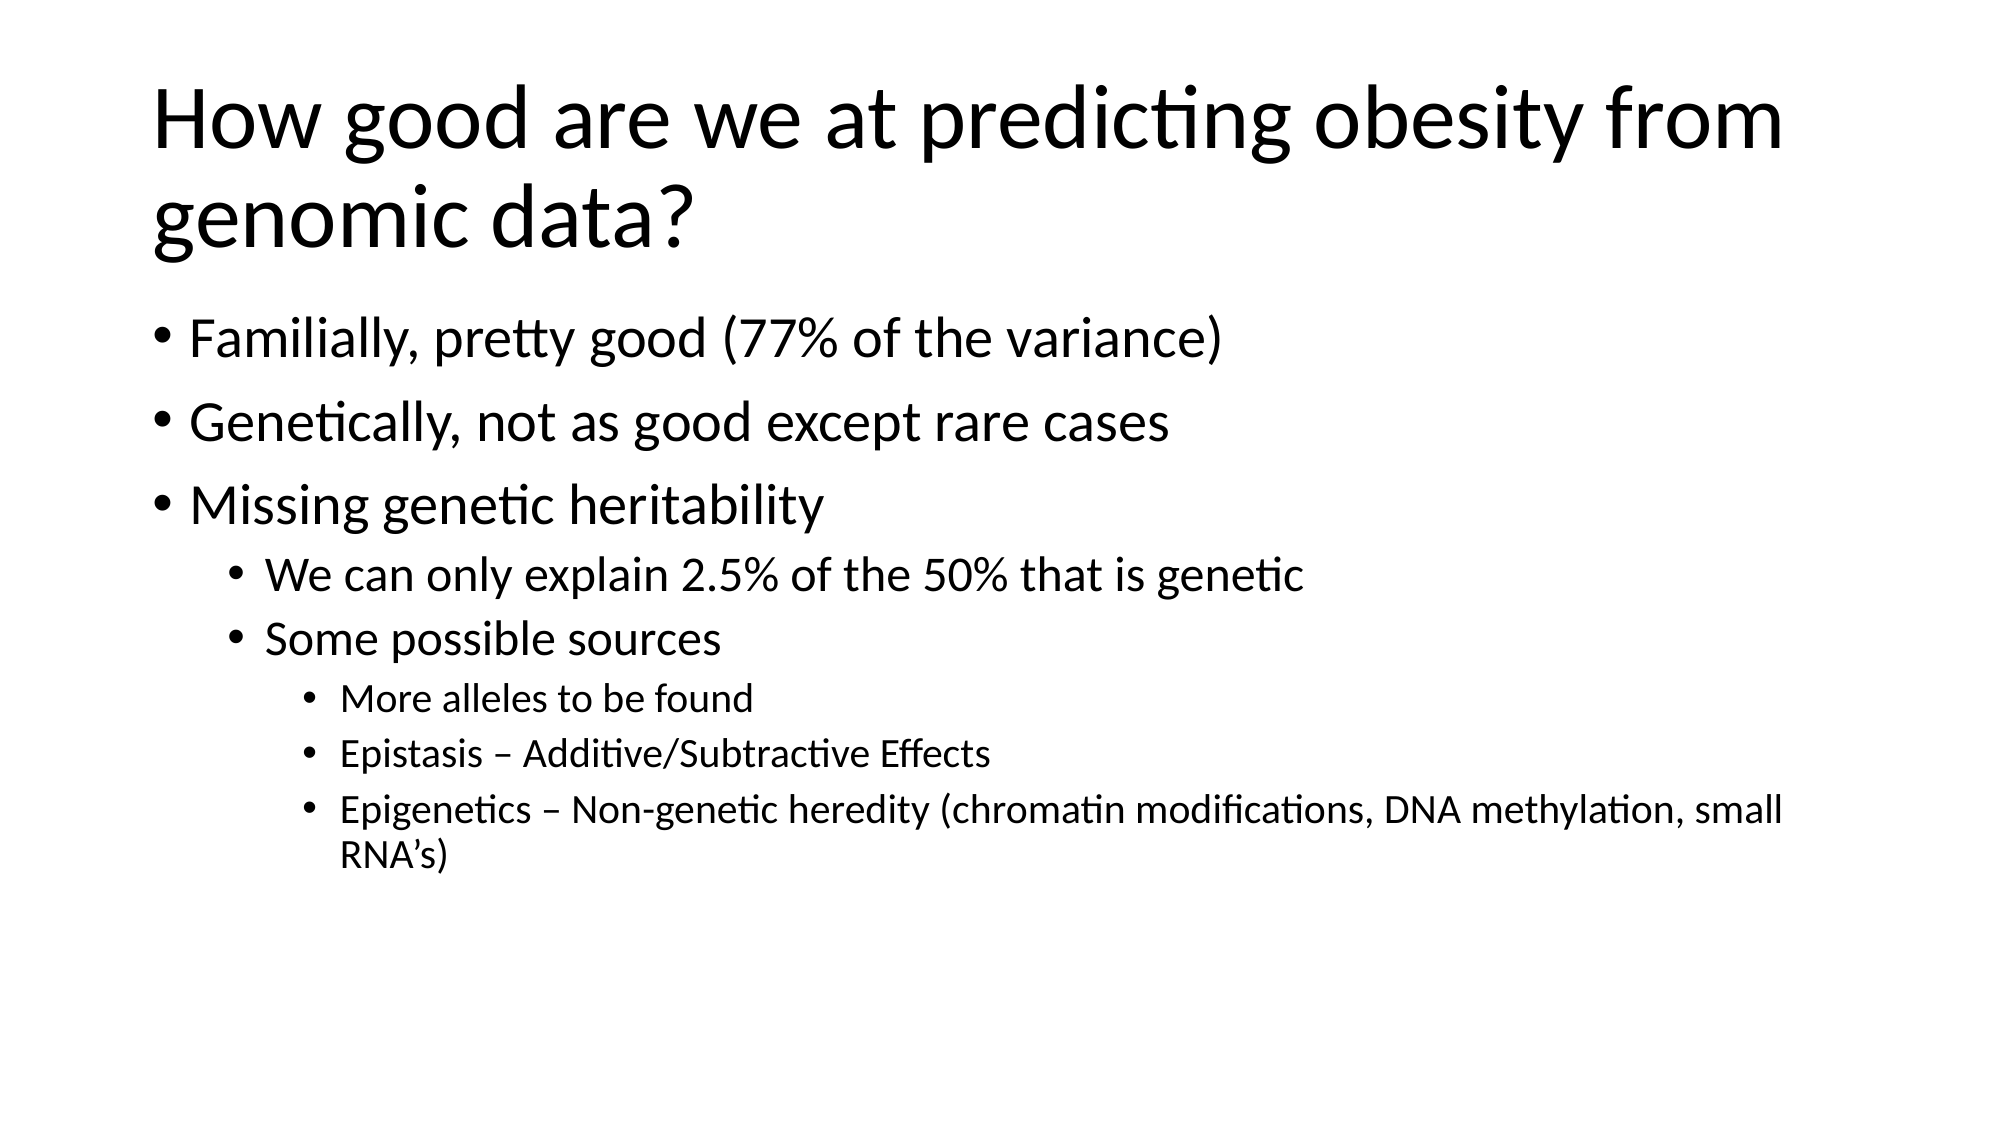

# How good are we at predicting obesity from genomic data?
Familially, pretty good (77% of the variance)
Genetically, not as good except rare cases
Missing genetic heritability
We can only explain 2.5% of the 50% that is genetic
Some possible sources
More alleles to be found
Epistasis – Additive/Subtractive Effects
Epigenetics – Non-genetic heredity (chromatin modifications, DNA methylation, small RNA’s)